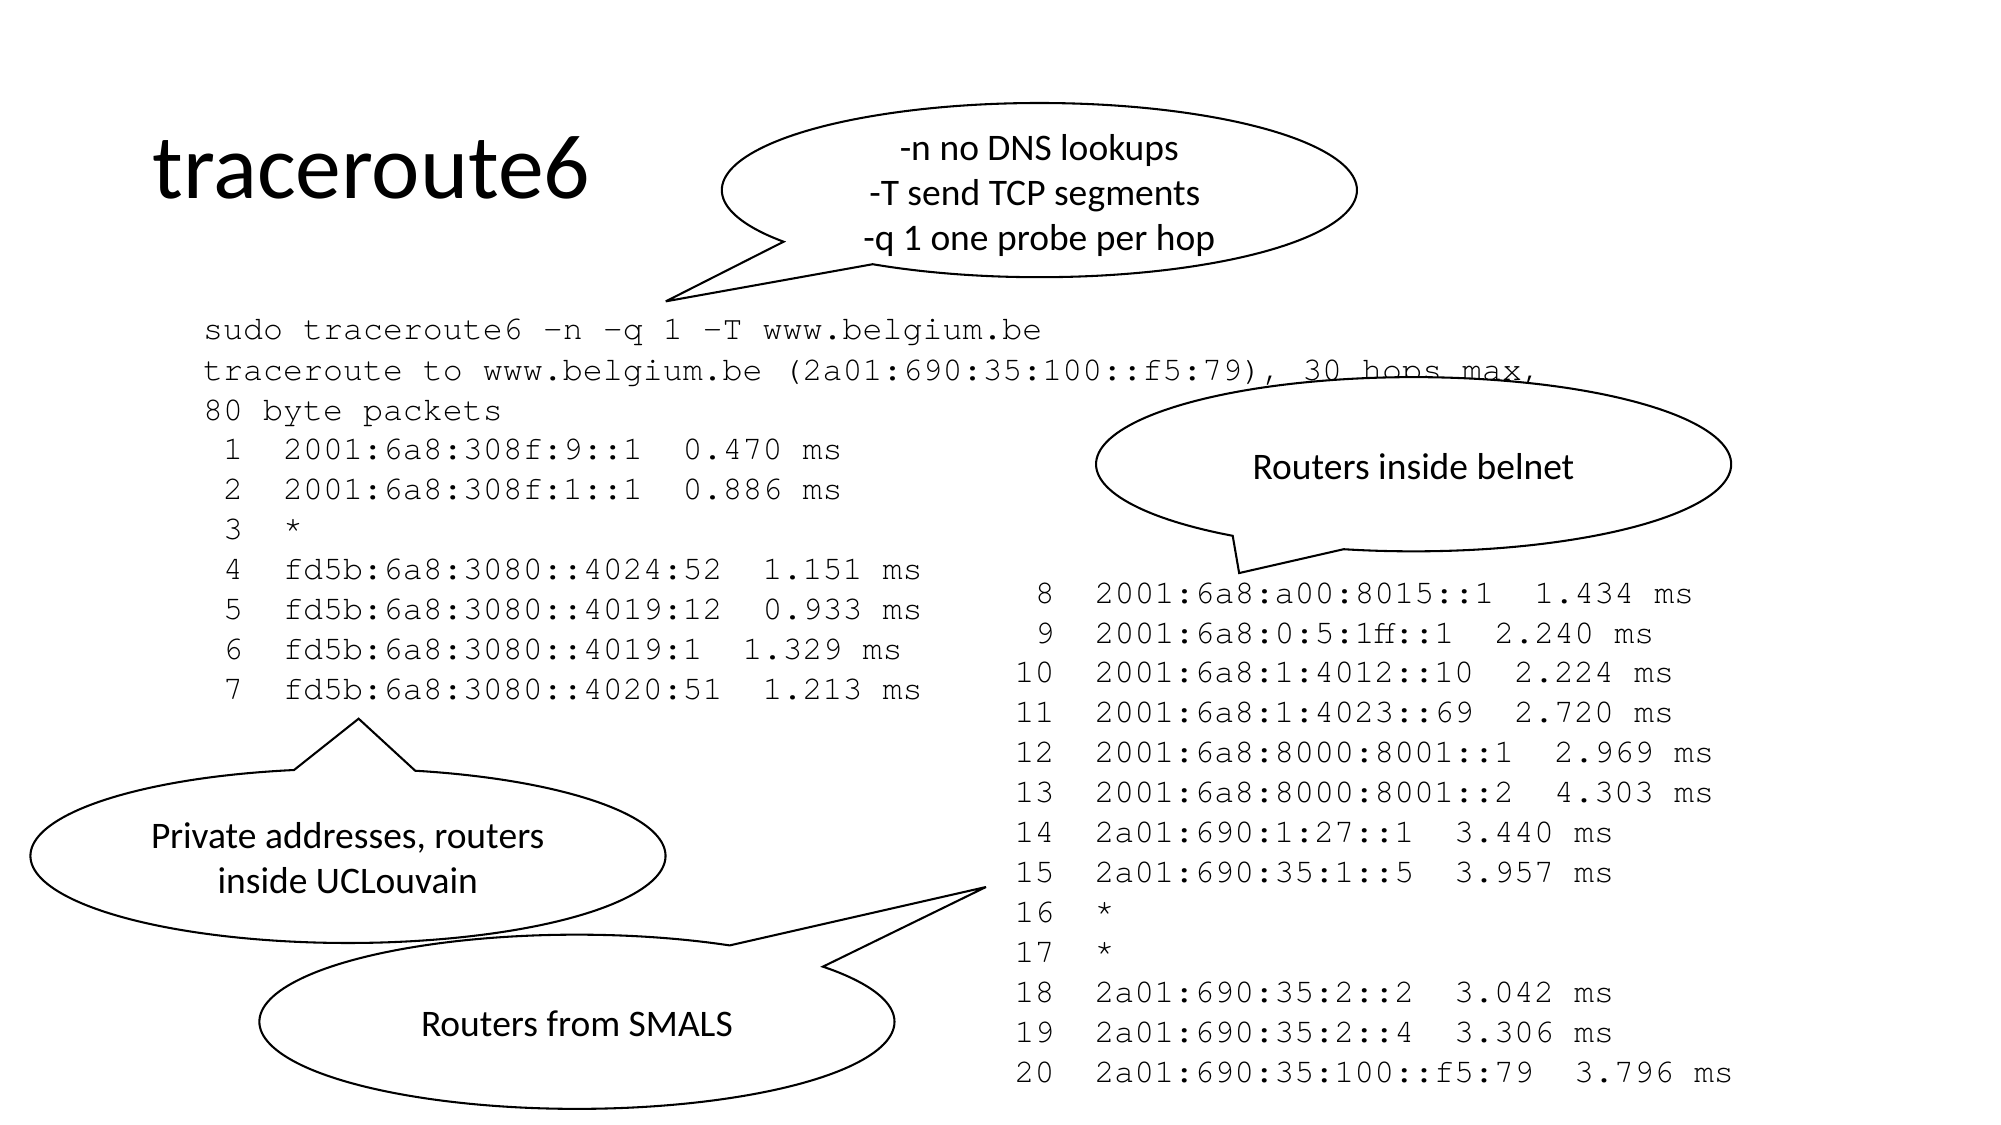

# traceroute6
-n no DNS lookups
-T send TCP segments
-q 1 one probe per hop
sudo traceroute6 -n -q 1 -T www.belgium.be
traceroute to www.belgium.be (2a01:690:35:100::f5:79), 30 hops max, 80 byte packets
 1  2001:6a8:308f:9::1  0.470 ms
 2  2001:6a8:308f:1::1  0.886 ms
 3  *
 4  fd5b:6a8:3080::4024:52  1.151 ms
 5  fd5b:6a8:3080::4019:12  0.933 ms
 6  fd5b:6a8:3080::4019:1  1.329 ms
 7  fd5b:6a8:3080::4020:51  1.213 ms
Routers inside belnet
 8  2001:6a8:a00:8015::1  1.434 ms
 9  2001:6a8:0:5:1ff::1  2.240 ms
10  2001:6a8:1:4012::10  2.224 ms
11  2001:6a8:1:4023::69  2.720 ms
12  2001:6a8:8000:8001::1  2.969 ms
13  2001:6a8:8000:8001::2  4.303 ms
14  2a01:690:1:27::1  3.440 ms
15  2a01:690:35:1::5  3.957 ms
16  *
17  *
18  2a01:690:35:2::2  3.042 ms
19  2a01:690:35:2::4  3.306 ms
20  2a01:690:35:100::f5:79  3.796 ms
Private addresses, routers
inside UCLouvain
Routers from SMALS